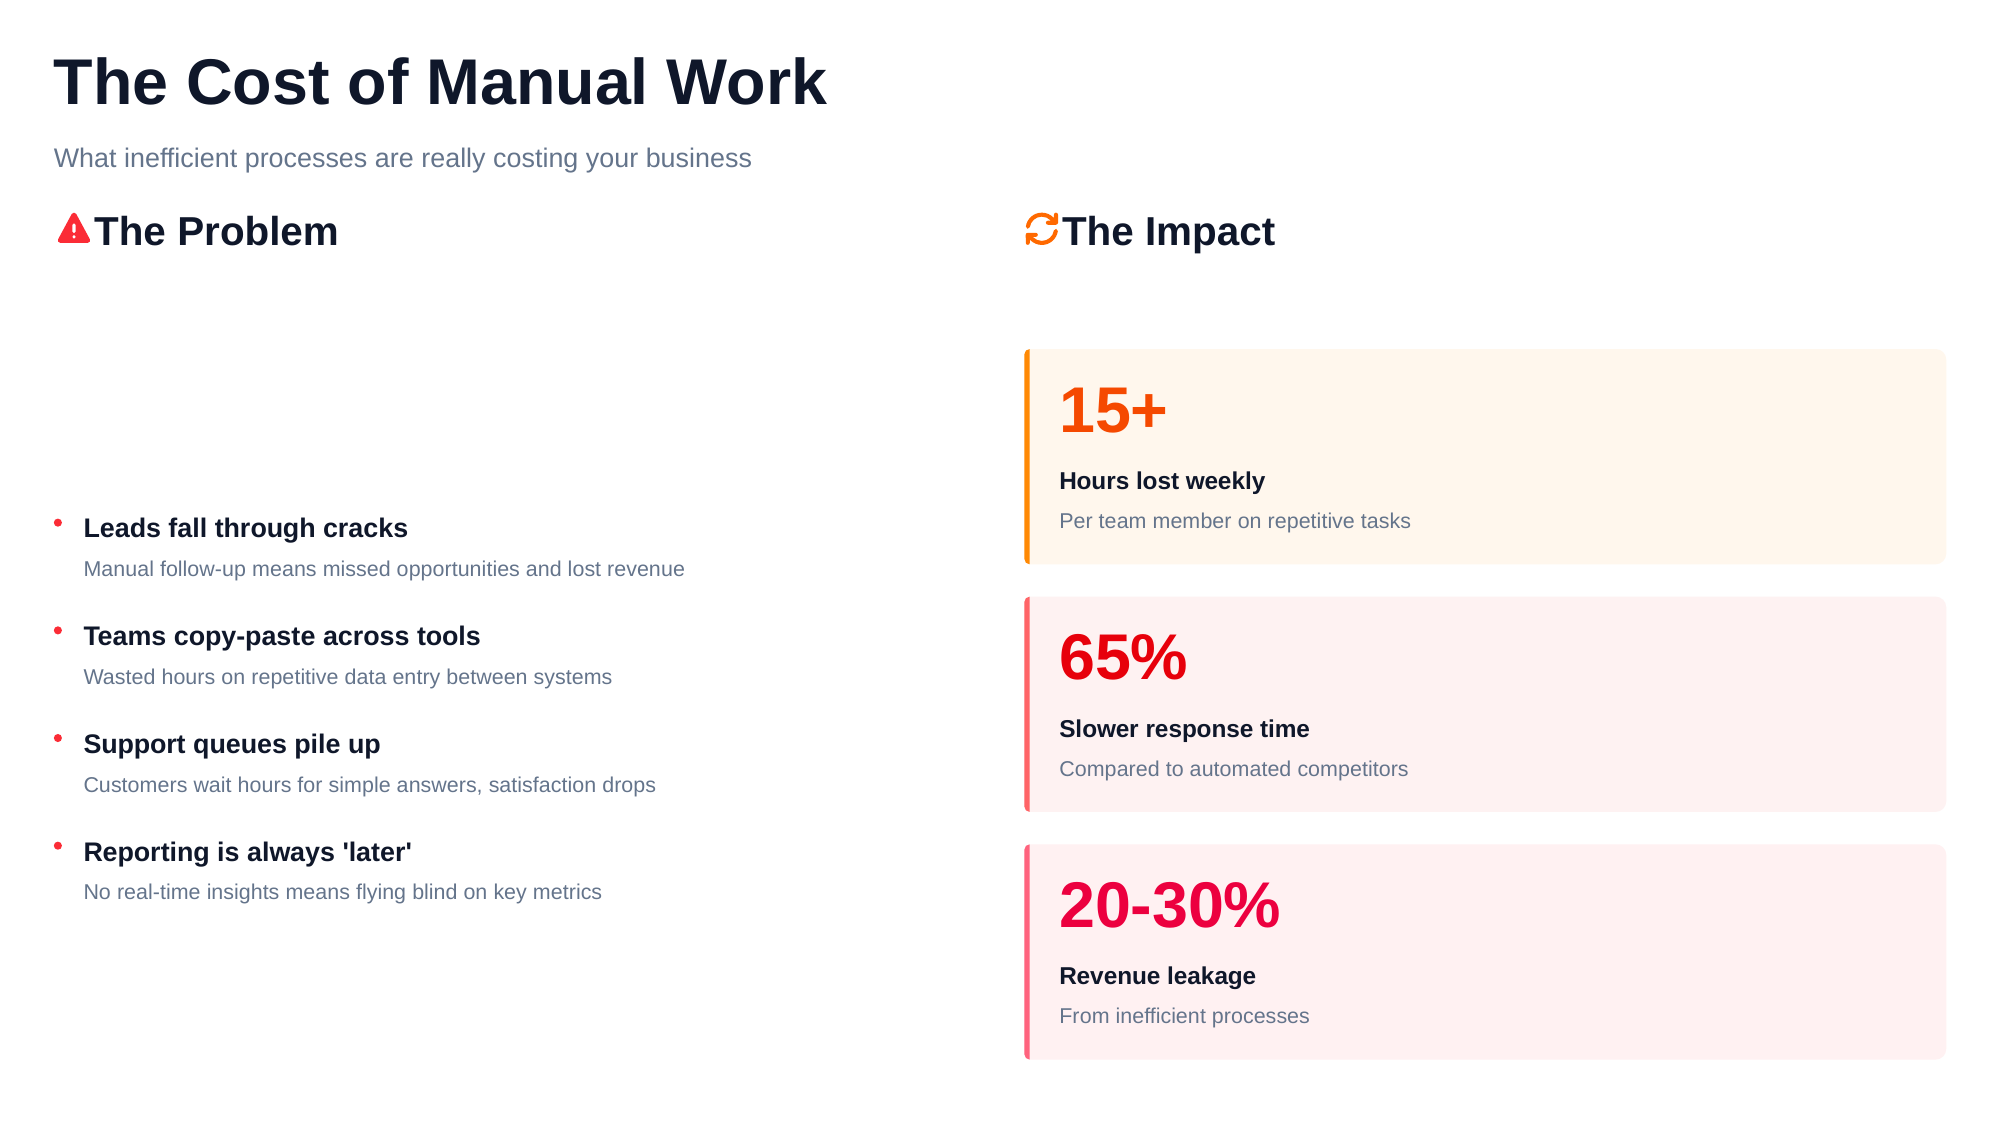

The Cost of Manual Work
What inefficient processes are really costing your business
The Problem
The Impact

15+
Hours lost weekly
Per team member on repetitive tasks
Leads fall through cracks

Manual follow-up means missed opportunities and lost revenue

Teams copy-paste across tools

65%
Wasted hours on repetitive data entry between systems
Slower response time
Support queues pile up

Compared to automated competitors
Customers wait hours for simple answers, satisfaction drops
Reporting is always 'later'

No real-time insights means flying blind on key metrics
20-30%
Revenue leakage
From inefficient processes

"If it's repeatable, it's automatable."